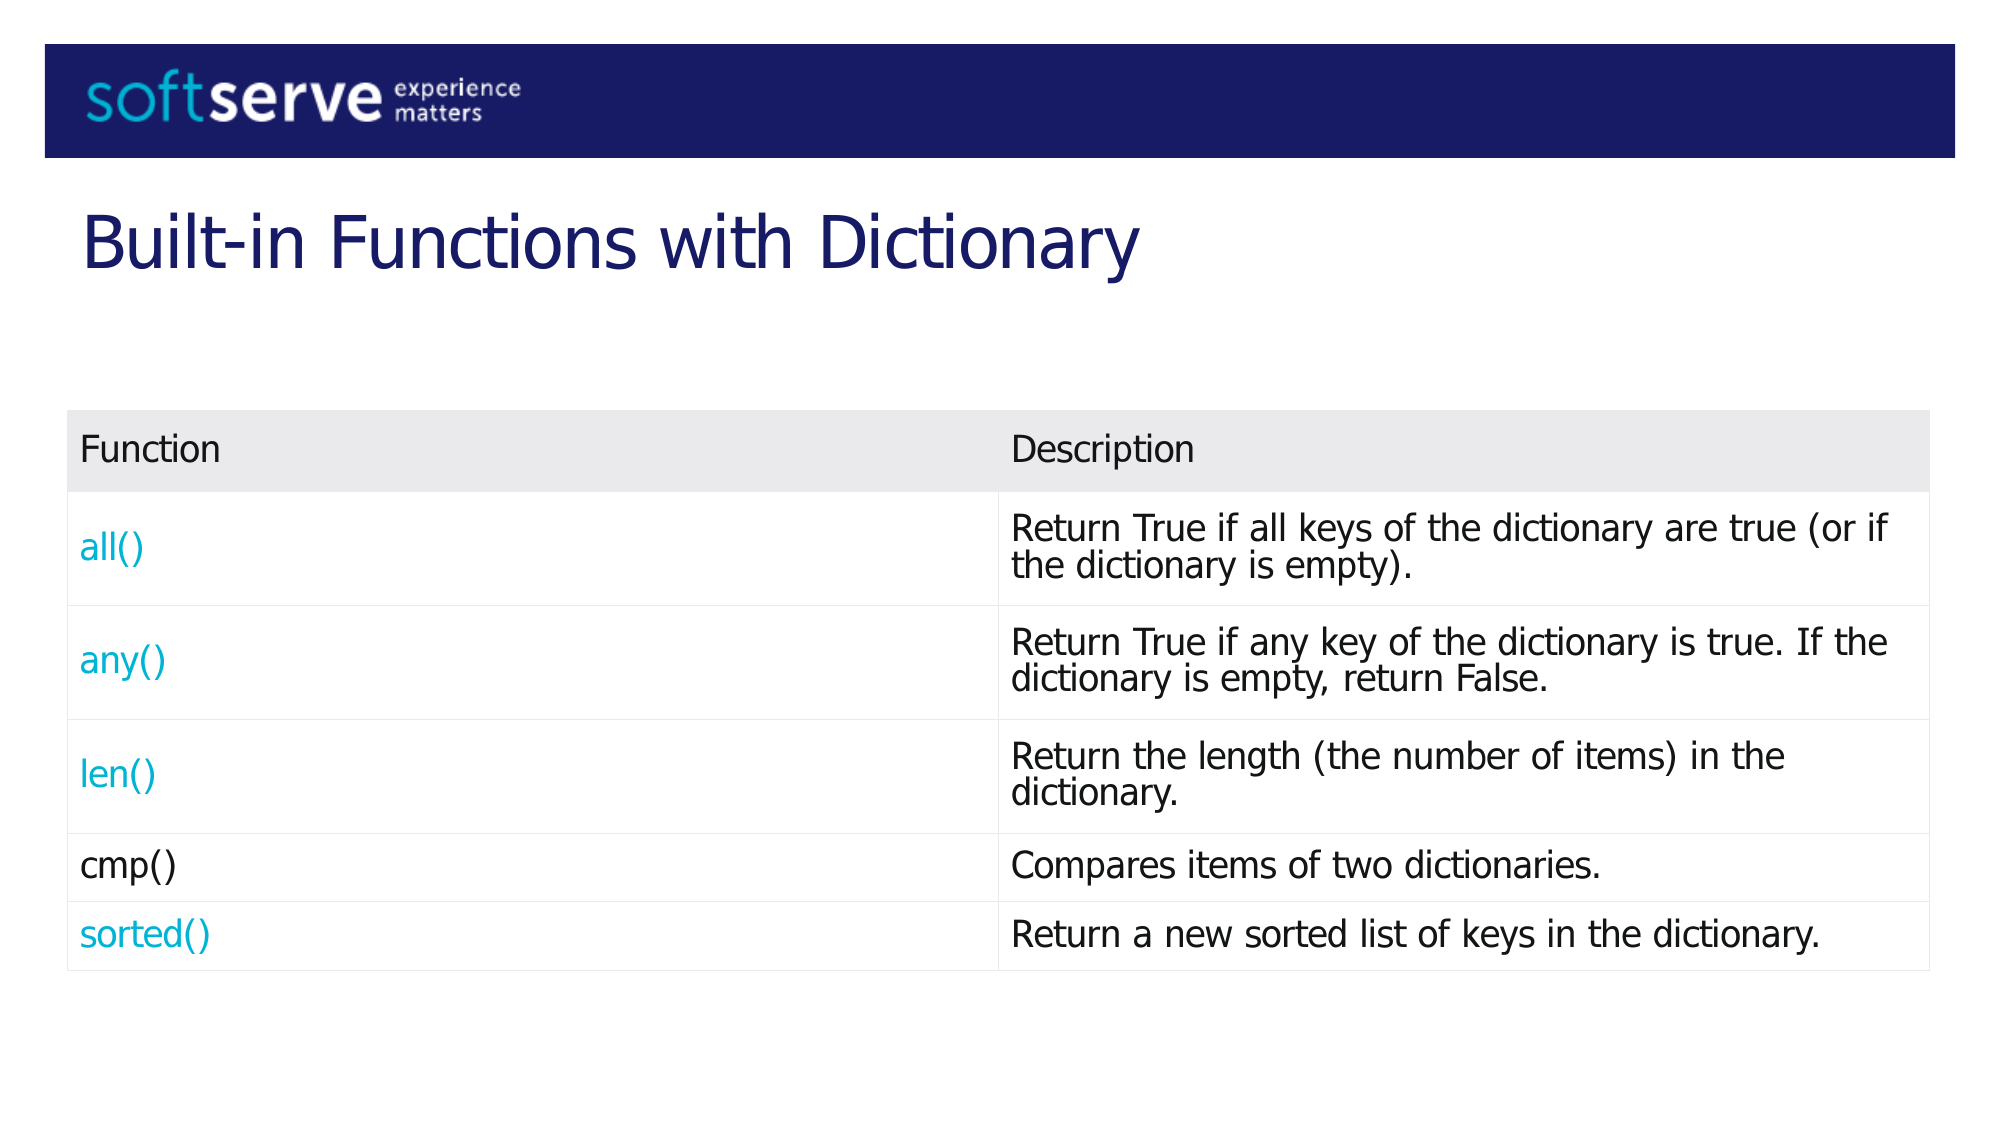

# Built-in Functions with Dictionary
| Function | Description |
| --- | --- |
| all() | Return True if all keys of the dictionary are true (or if the dictionary is empty). |
| any() | Return True if any key of the dictionary is true. If the dictionary is empty, return False. |
| len() | Return the length (the number of items) in the dictionary. |
| cmp() | Compares items of two dictionaries. |
| sorted() | Return a new sorted list of keys in the dictionary. |